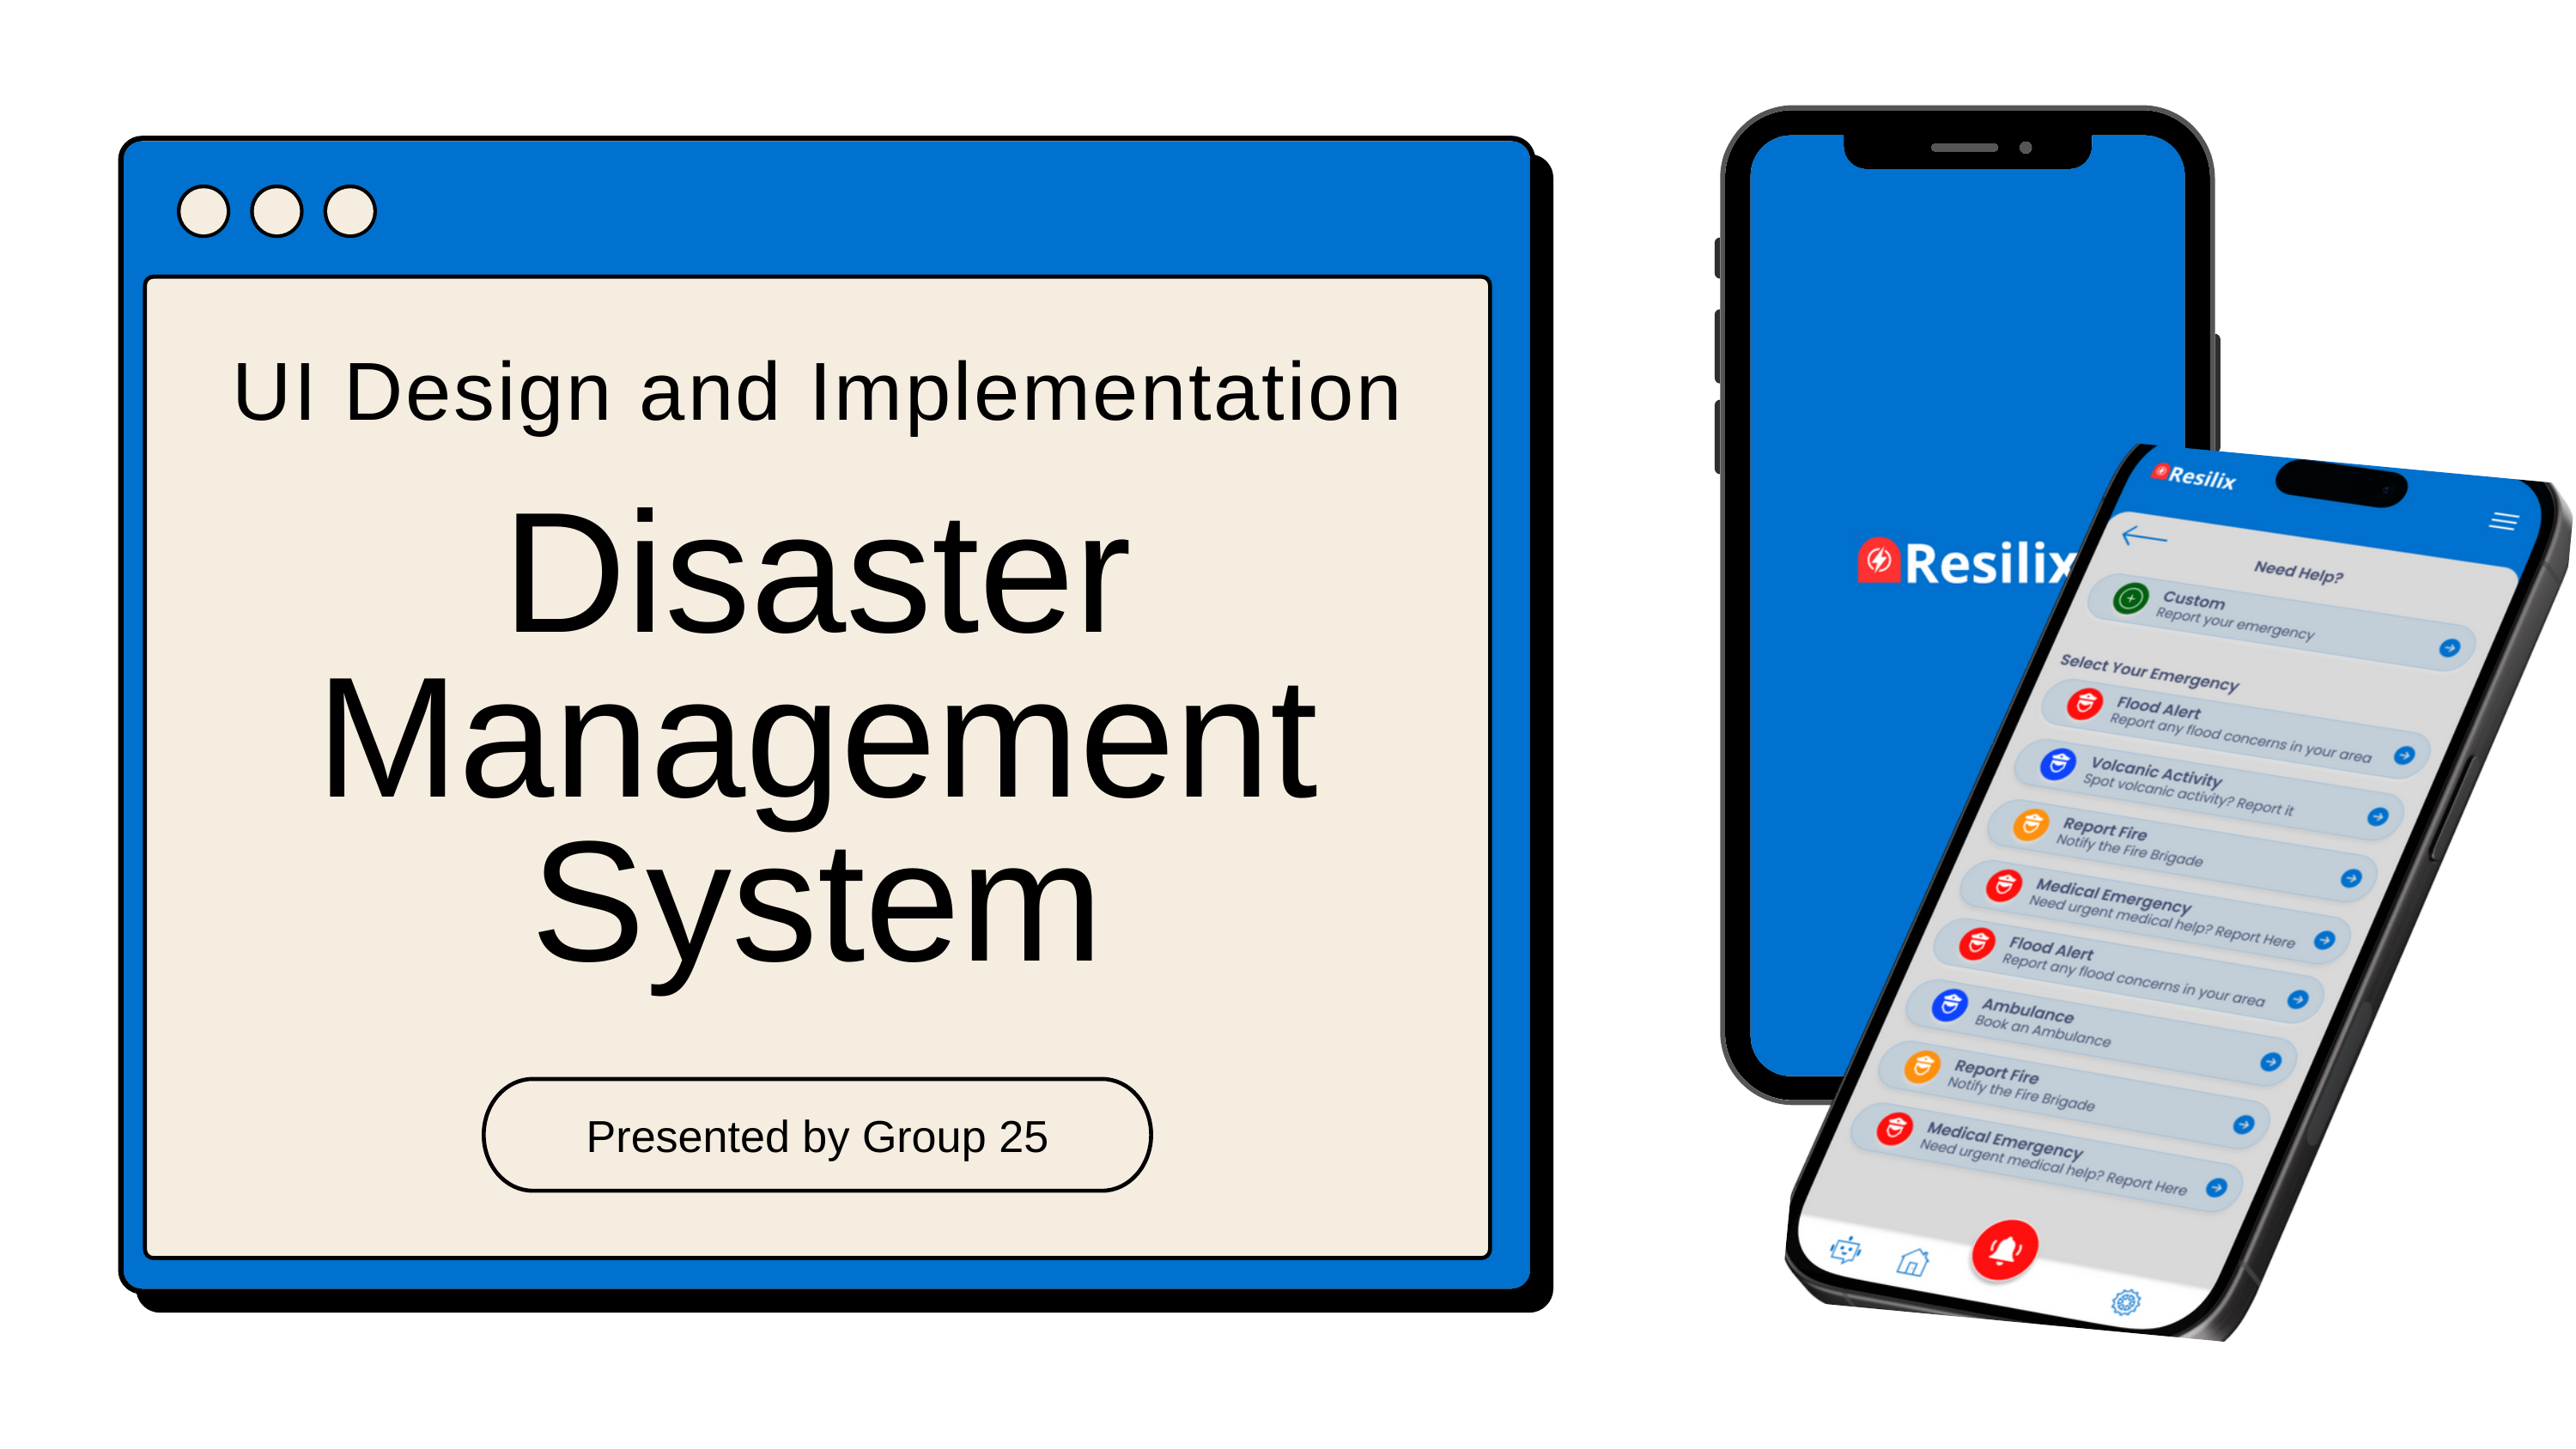

UI Design and Implementation

Disaster Management System

Presented by Group 25